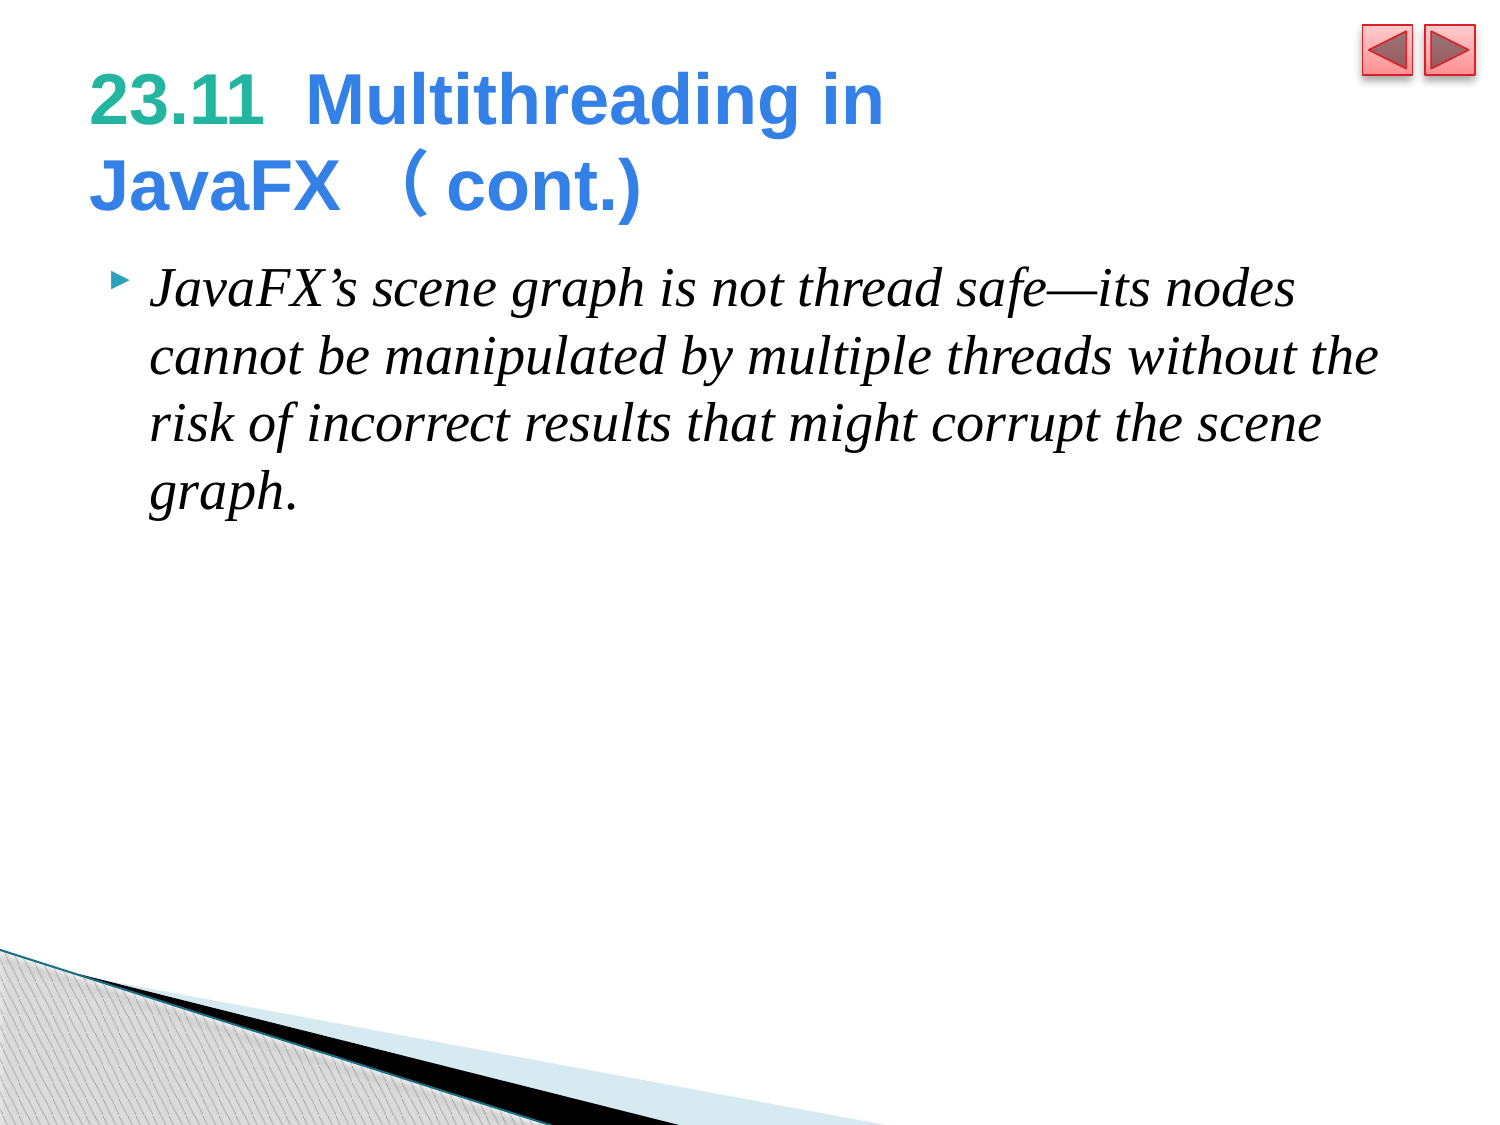

# 23.11  Multithreading in JavaFX（cont.)
JavaFX’s scene graph is not thread safe—its nodes cannot be manipulated by multiple threads without the risk of incorrect results that might corrupt the scene graph.